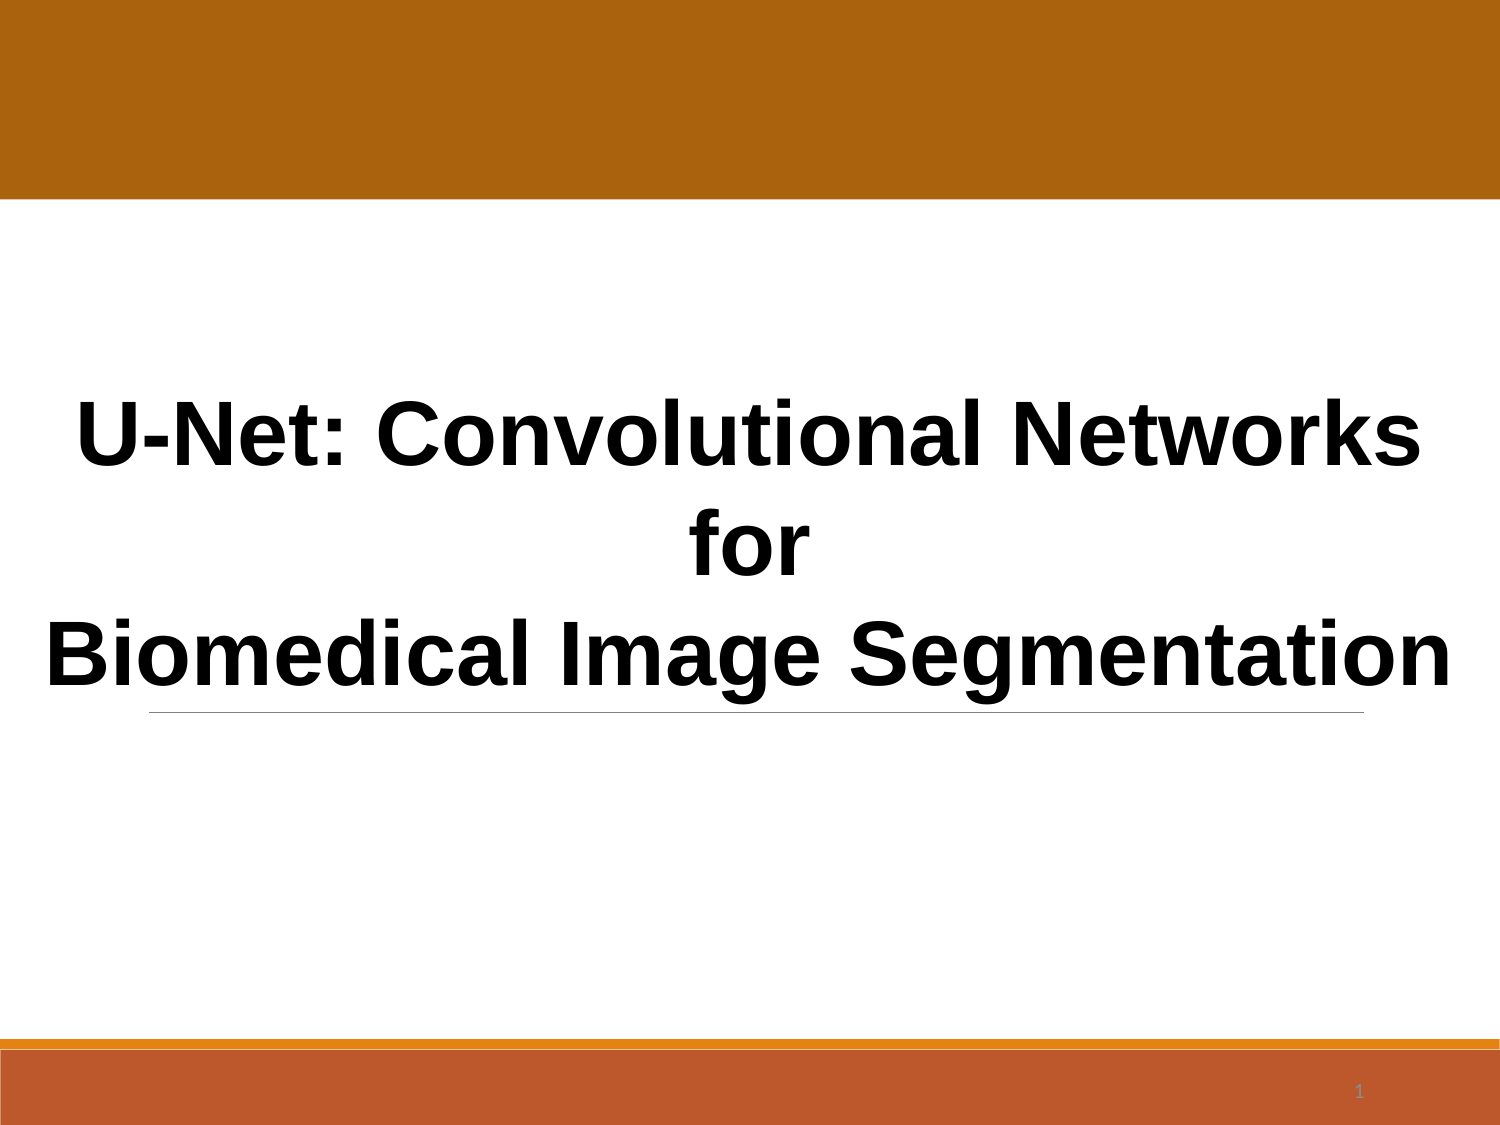

U-Net: Convolutional Networks
 for
Biomedical Image Segmentation
1